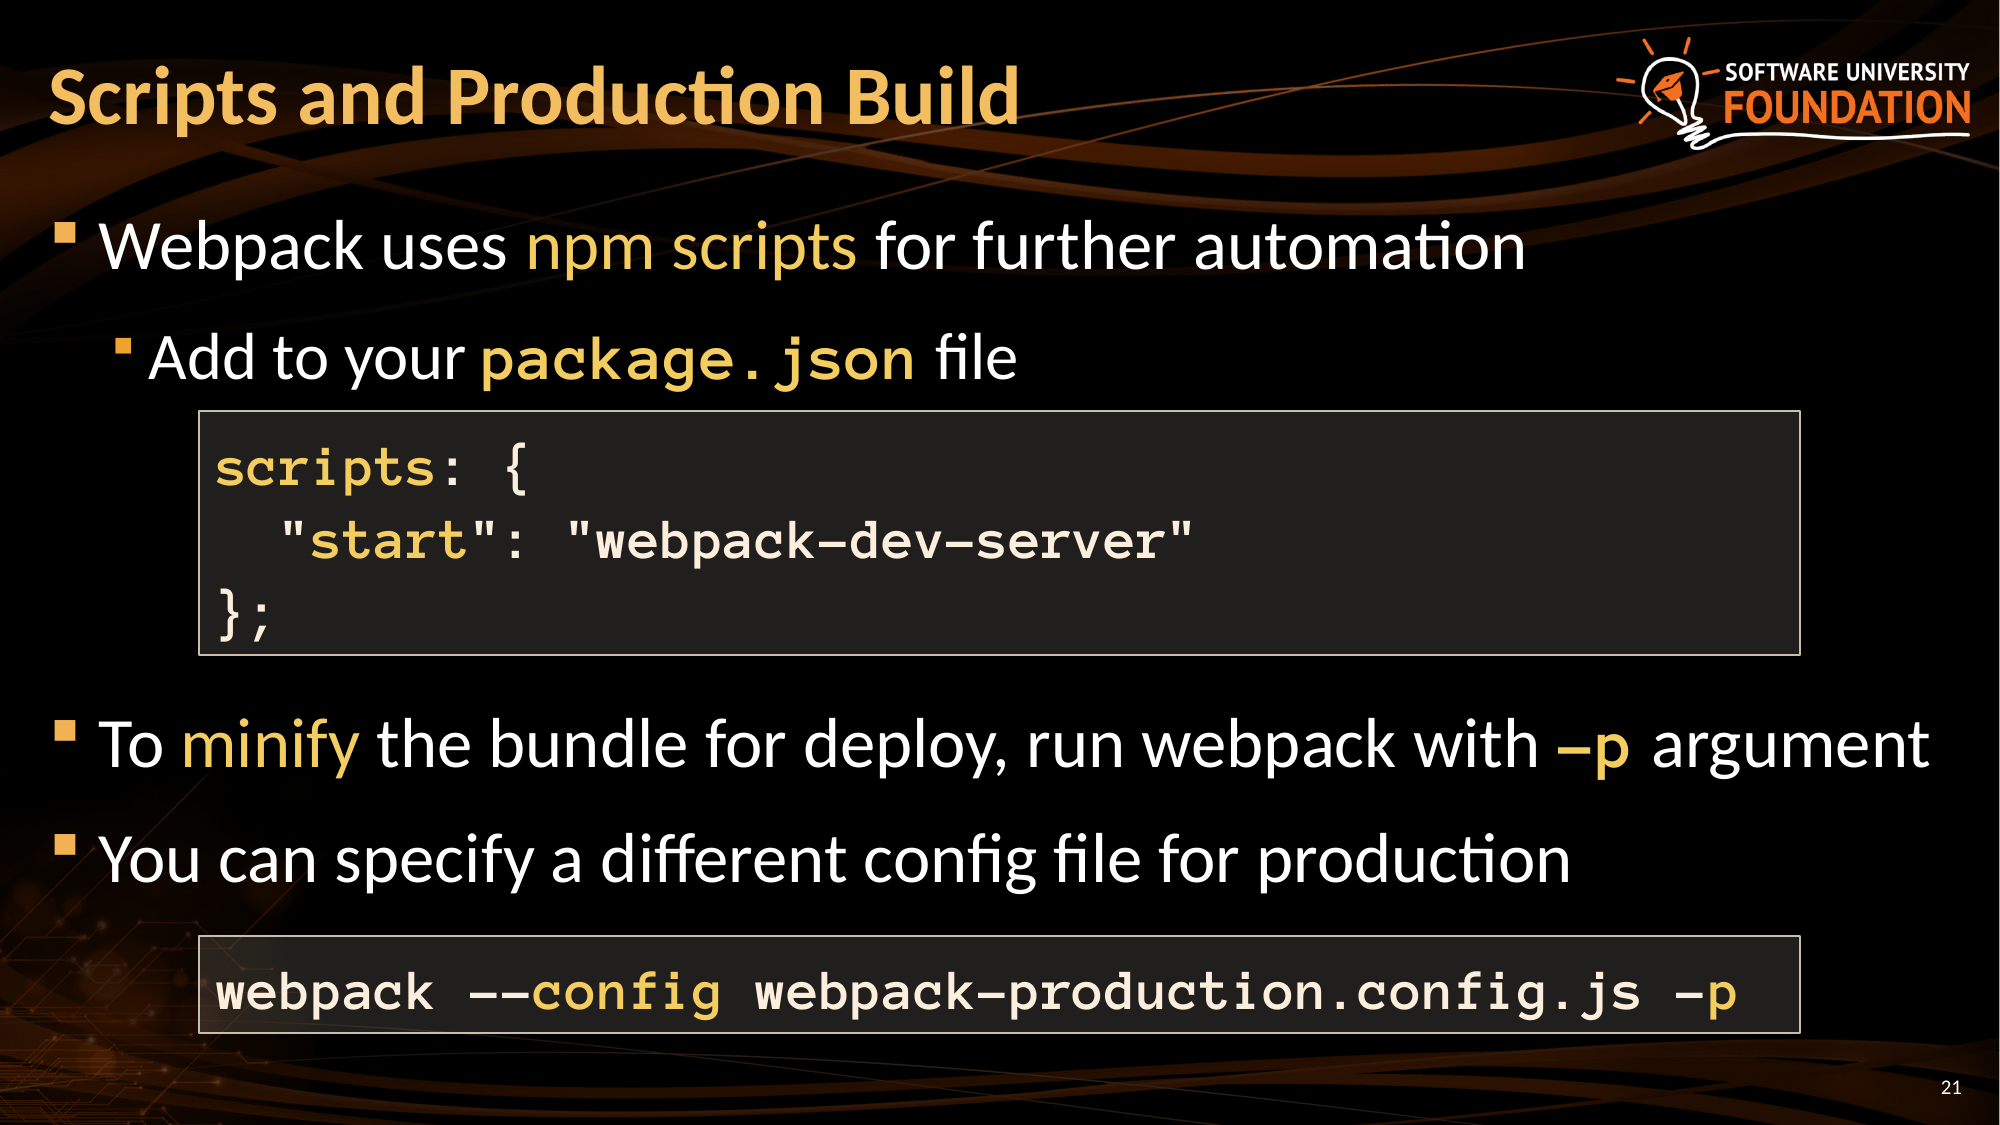

# Scripts and Production Build
Webpack uses npm scripts for further automation
Add to your package.json file
To minify the bundle for deploy, run webpack with –p argument
You can specify a different config file for production
scripts: {
  "start": "webpack-dev-server"
};
webpack --config webpack-production.config.js -p
21